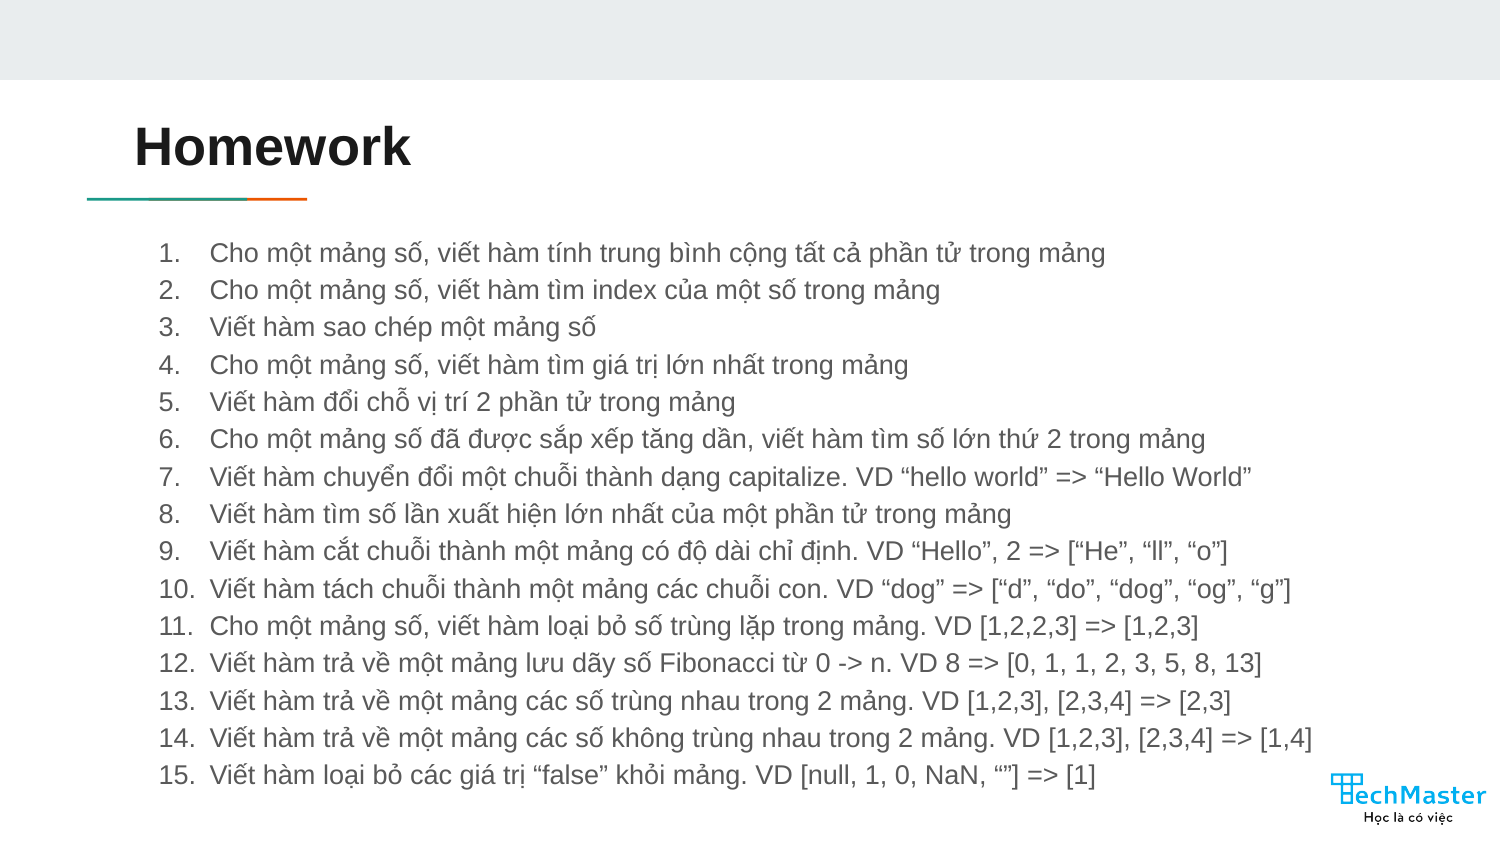

# Homework
Cho một mảng số, viết hàm tính trung bình cộng tất cả phần tử trong mảng
Cho một mảng số, viết hàm tìm index của một số trong mảng
Viết hàm sao chép một mảng số
Cho một mảng số, viết hàm tìm giá trị lớn nhất trong mảng
Viết hàm đổi chỗ vị trí 2 phần tử trong mảng
Cho một mảng số đã được sắp xếp tăng dần, viết hàm tìm số lớn thứ 2 trong mảng
Viết hàm chuyển đổi một chuỗi thành dạng capitalize. VD “hello world” => “Hello World”
Viết hàm tìm số lần xuất hiện lớn nhất của một phần tử trong mảng
Viết hàm cắt chuỗi thành một mảng có độ dài chỉ định. VD “Hello”, 2 => [“He”, “ll”, “o”]
Viết hàm tách chuỗi thành một mảng các chuỗi con. VD “dog” => [“d”, “do”, “dog”, “og”, “g”]
Cho một mảng số, viết hàm loại bỏ số trùng lặp trong mảng. VD [1,2,2,3] => [1,2,3]
Viết hàm trả về một mảng lưu dãy số Fibonacci từ 0 -> n. VD 8 => [0, 1, 1, 2, 3, 5, 8, 13]
Viết hàm trả về một mảng các số trùng nhau trong 2 mảng. VD [1,2,3], [2,3,4] => [2,3]
Viết hàm trả về một mảng các số không trùng nhau trong 2 mảng. VD [1,2,3], [2,3,4] => [1,4]
Viết hàm loại bỏ các giá trị “false” khỏi mảng. VD [null, 1, 0, NaN, “”] => [1]